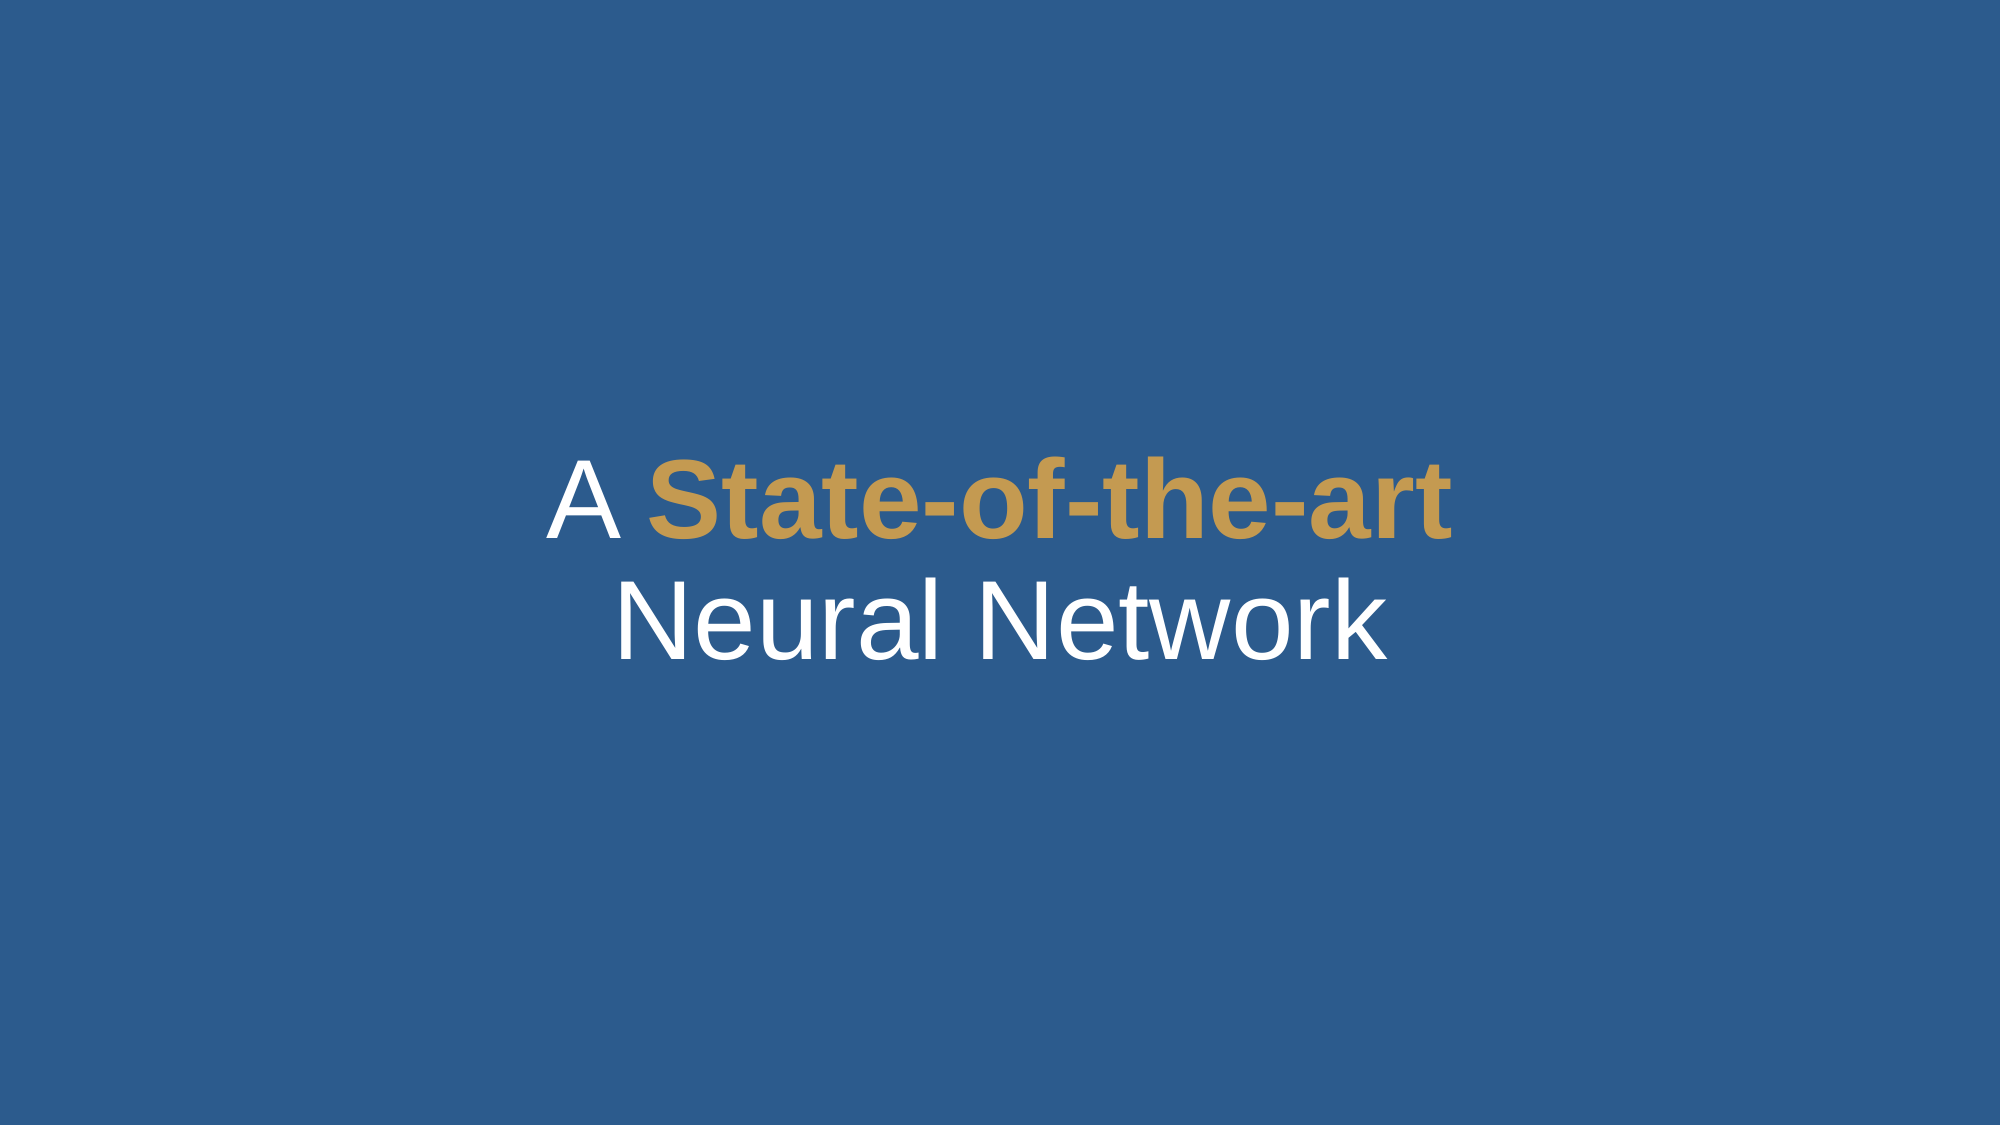

A State-of-the-art Neural Network
P  |  19